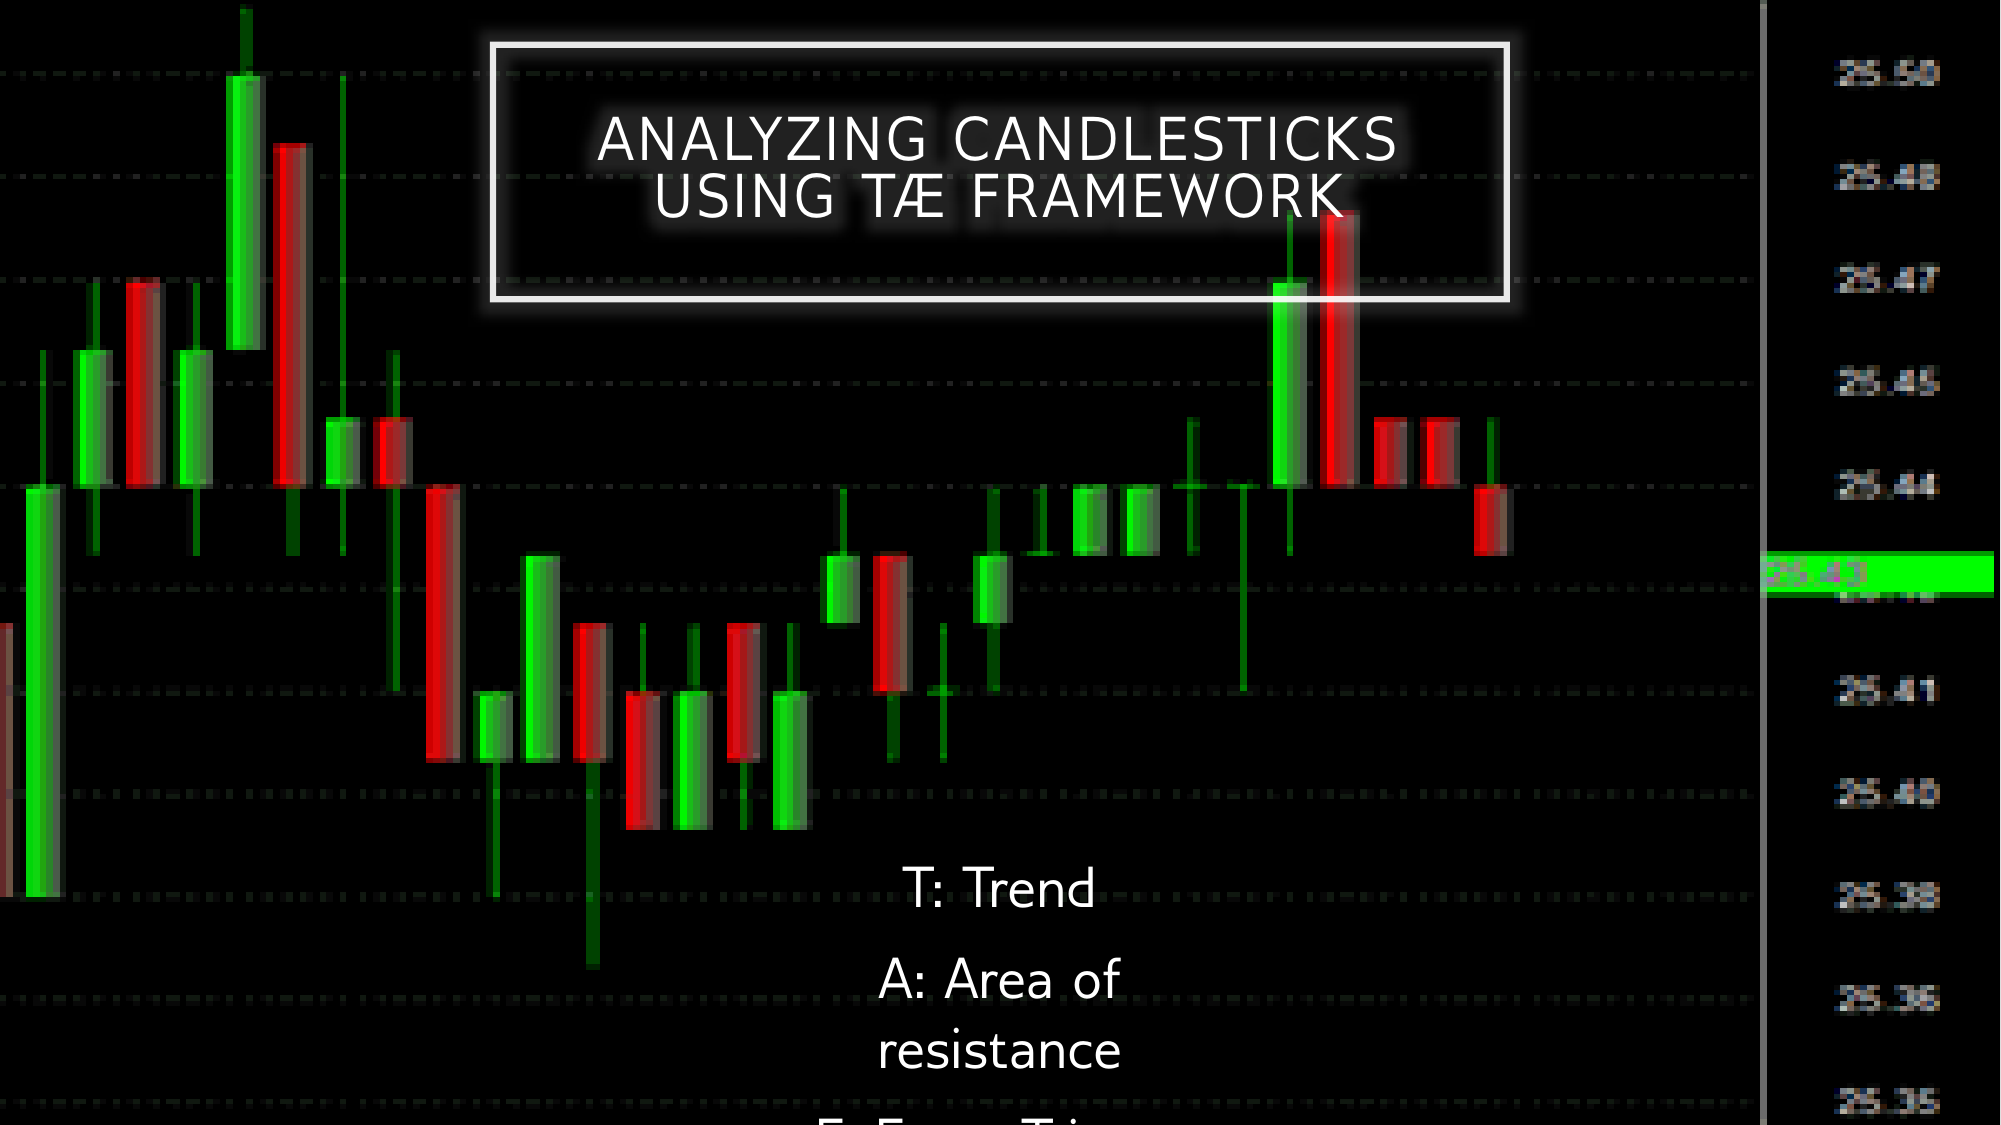

Analyzing Candlesticks using TAE Framework
T: Trend
A: Area of resistance
E: Entry Trigger